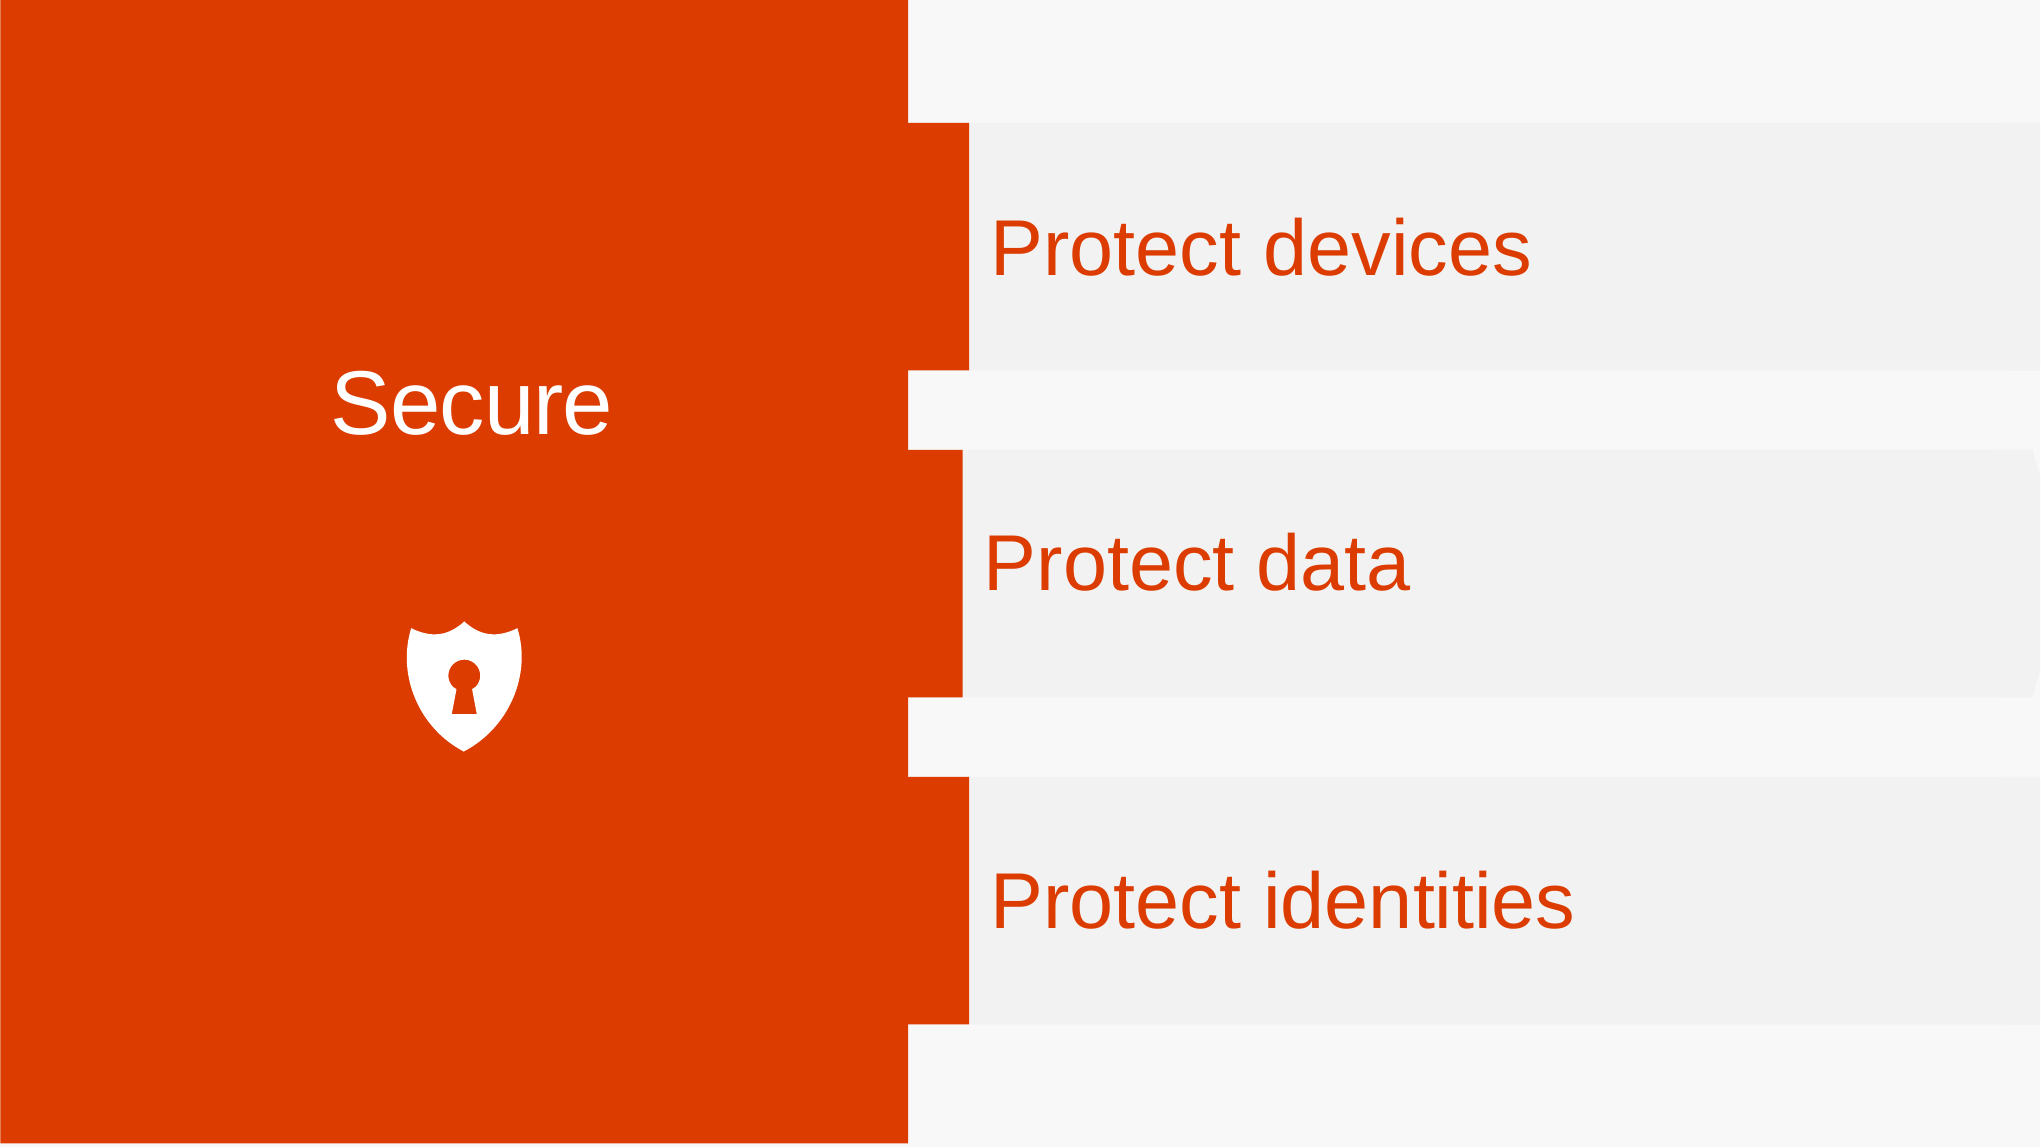

Secure

Protect devices

Protect data

Protect identities